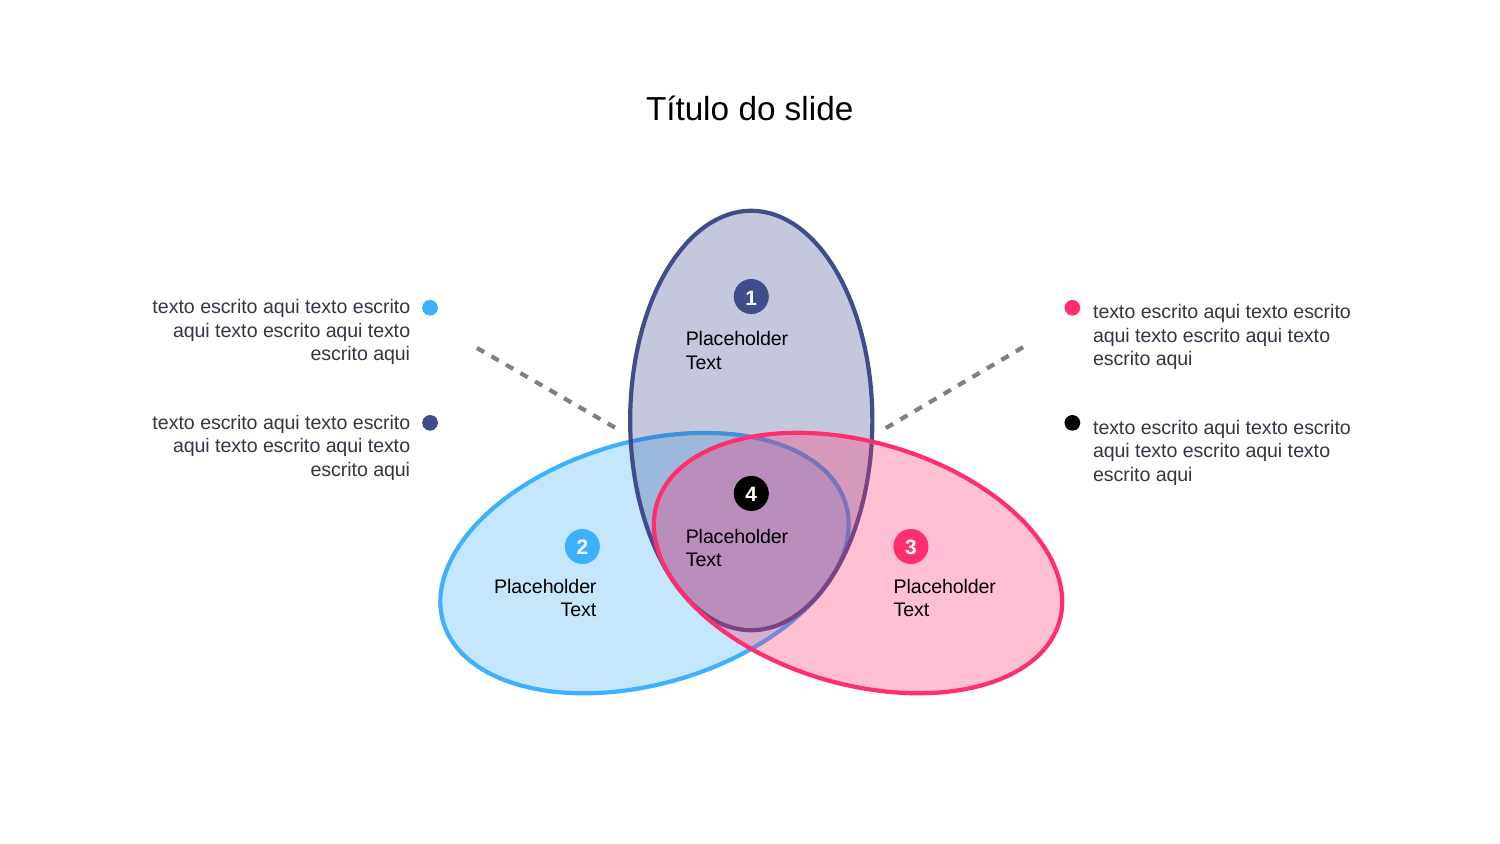

Título do slide
1
texto escrito aqui texto escrito aqui texto escrito aqui texto escrito aqui
texto escrito aqui texto escrito aqui texto escrito aqui texto escrito aqui

Placeholder Text

texto escrito aqui texto escrito aqui texto escrito aqui texto escrito aqui
texto escrito aqui texto escrito aqui texto escrito aqui texto escrito aqui

4
Placeholder Text
2
3
Placeholder Text
Placeholder Text